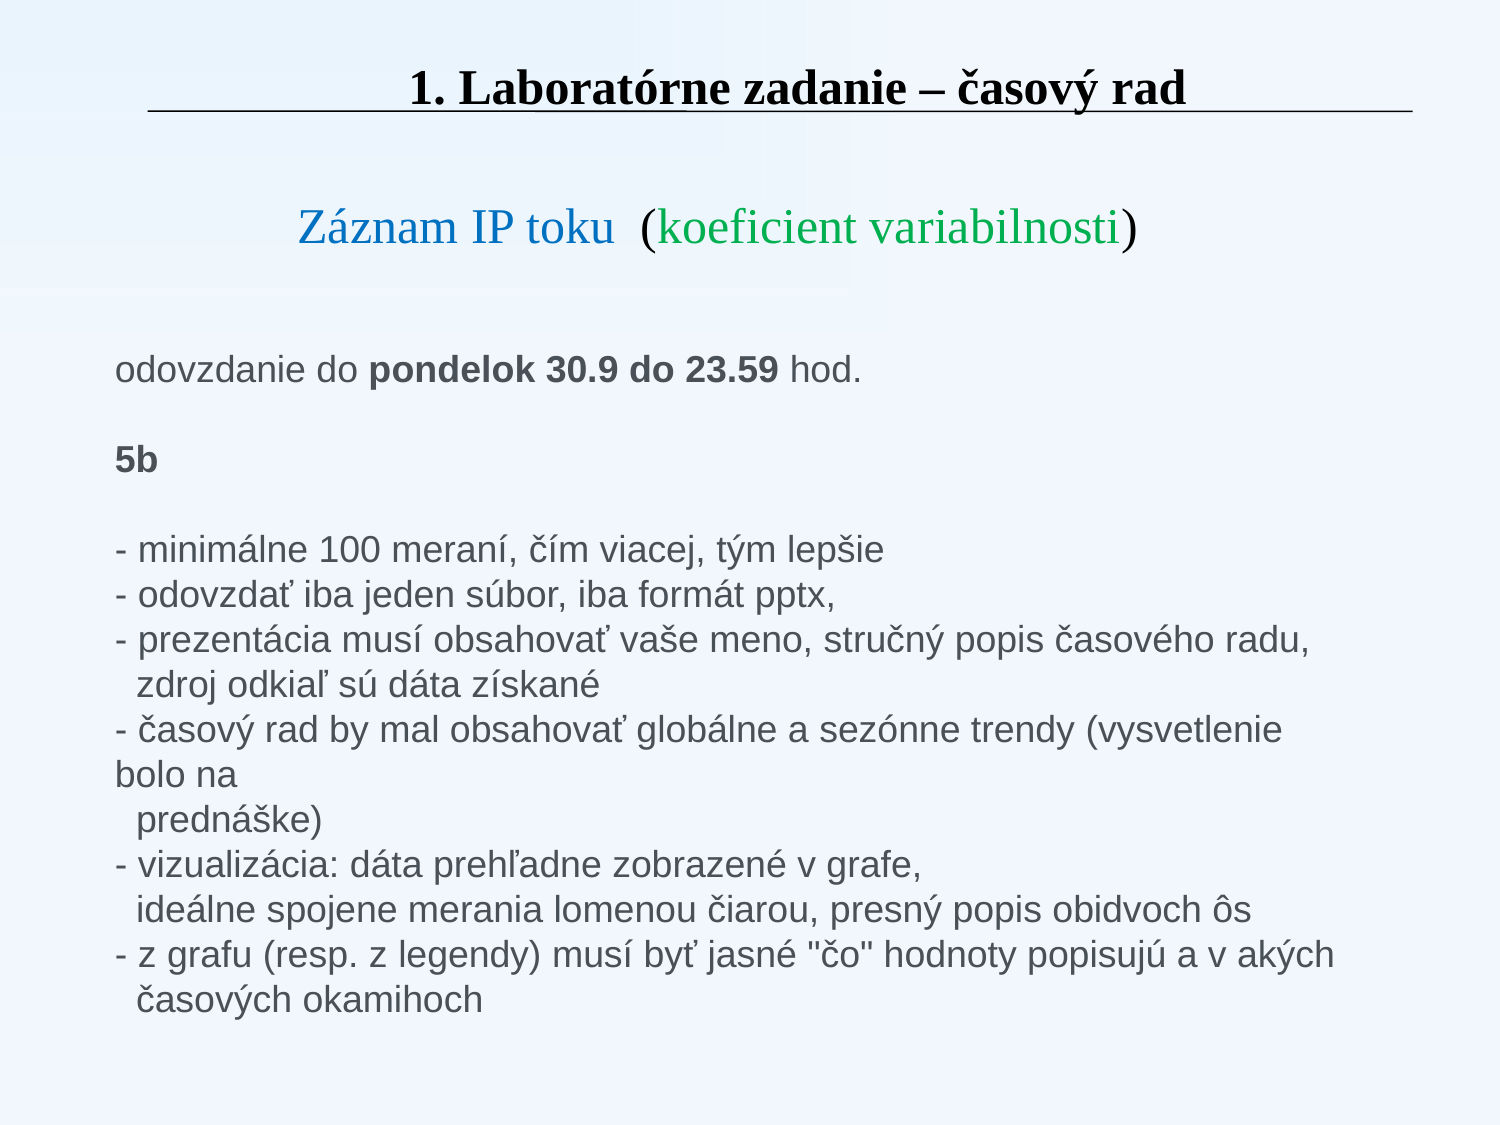

1. Laboratórne zadanie – časový rad

Záznam IP toku  (koeficient variabilnosti)
odovzdanie do pondelok 30.9 do 23.59 hod.

5b

- minimálne 100 meraní, čím viacej, tým lepšie
- odovzdať iba jeden súbor, iba formát pptx,
- prezentácia musí obsahovať vaše meno, stručný popis časového radu,
  zdroj odkiaľ sú dáta získané
- časový rad by mal obsahovať globálne a sezónne trendy (vysvetlenie bolo na
  prednáške)
- vizualizácia: dáta prehľadne zobrazené v grafe,
  ideálne spojene merania lomenou čiarou, presný popis obidvoch ôs
- z grafu (resp. z legendy) musí byť jasné "čo" hodnoty popisujú a v akých
  časových okamihoch